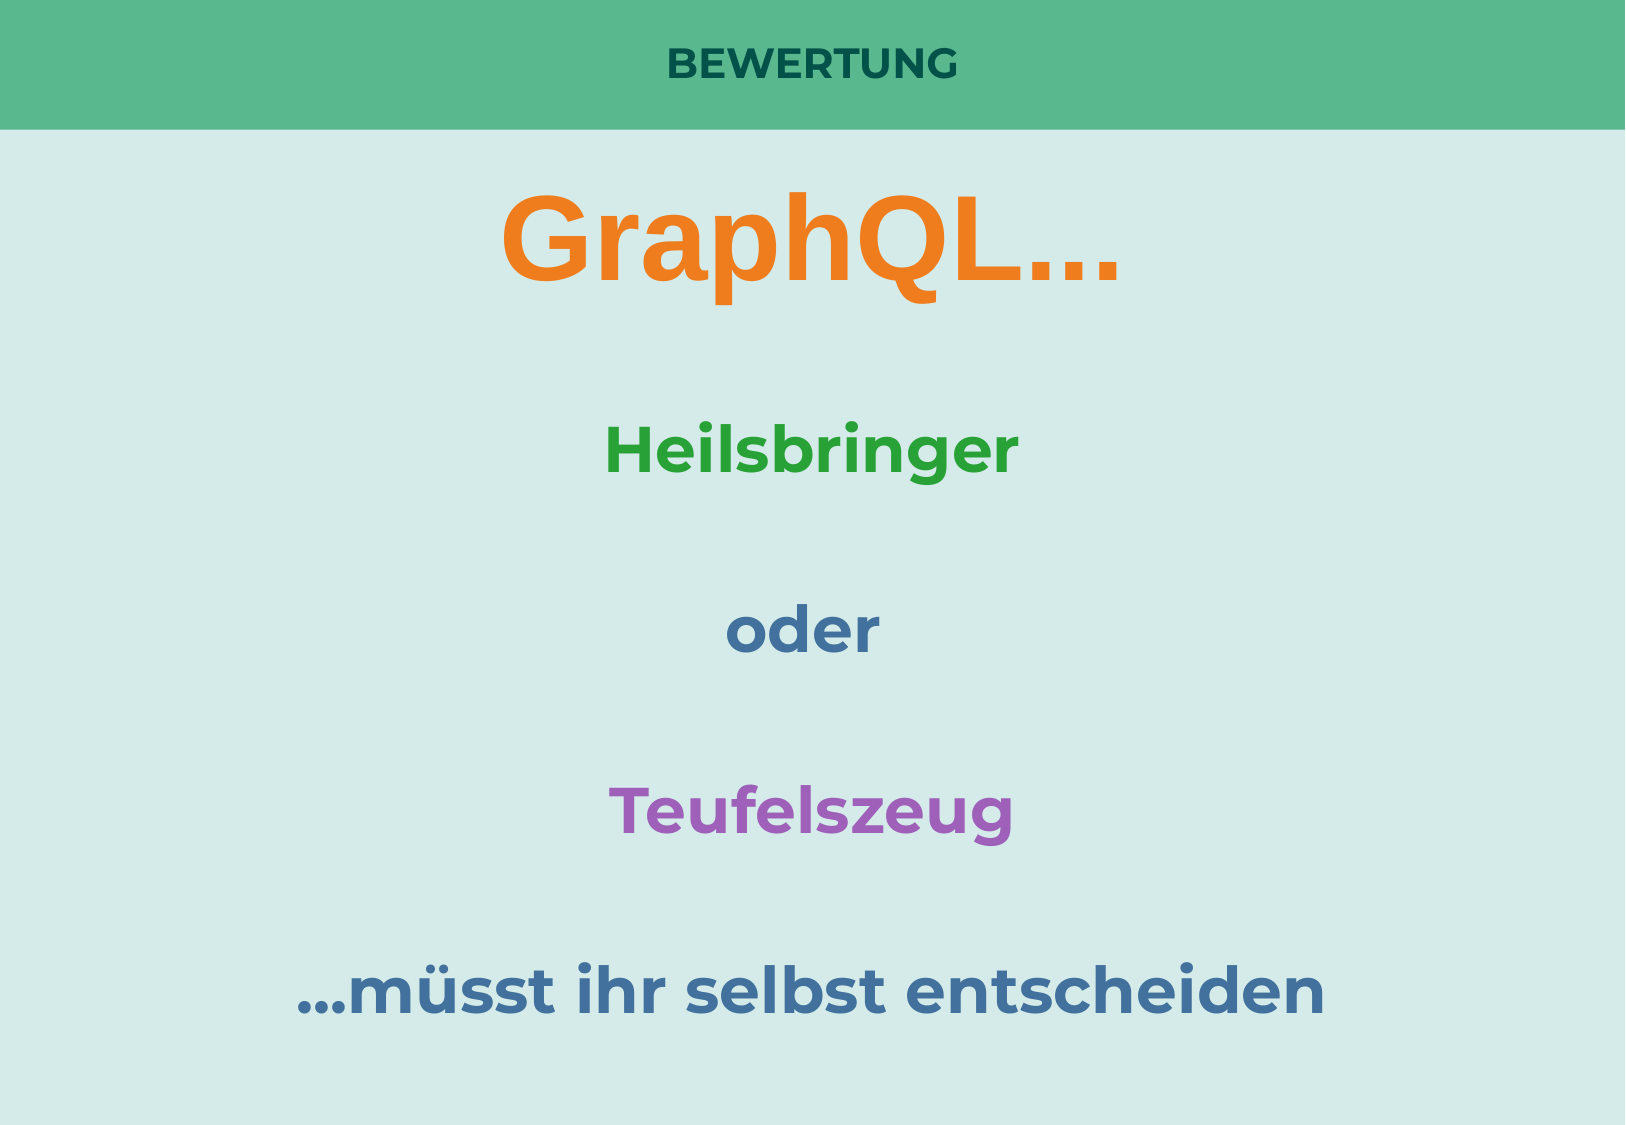

# Bewertung
GraphQL...

Heilsbringer

oder

Teufelszeug

...müsst ihr selbst entscheiden